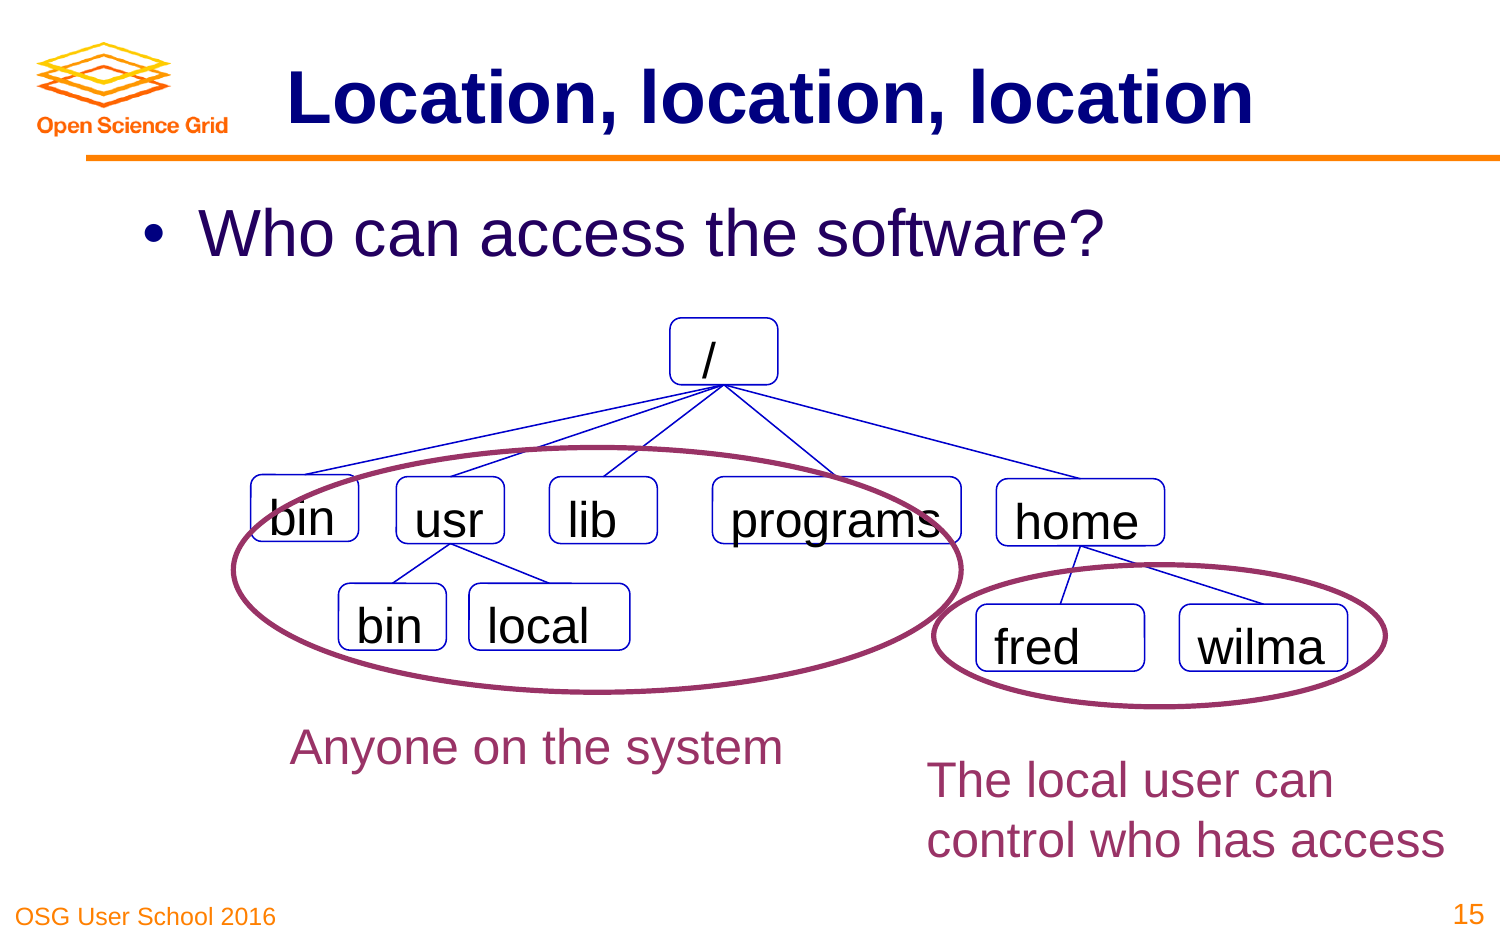

# Location, location, location
Who can access the software?
 /

bin
usr
lib
programs
home

bin
local
fred
wilma
Anyone on the system
The local user can control who has access
15